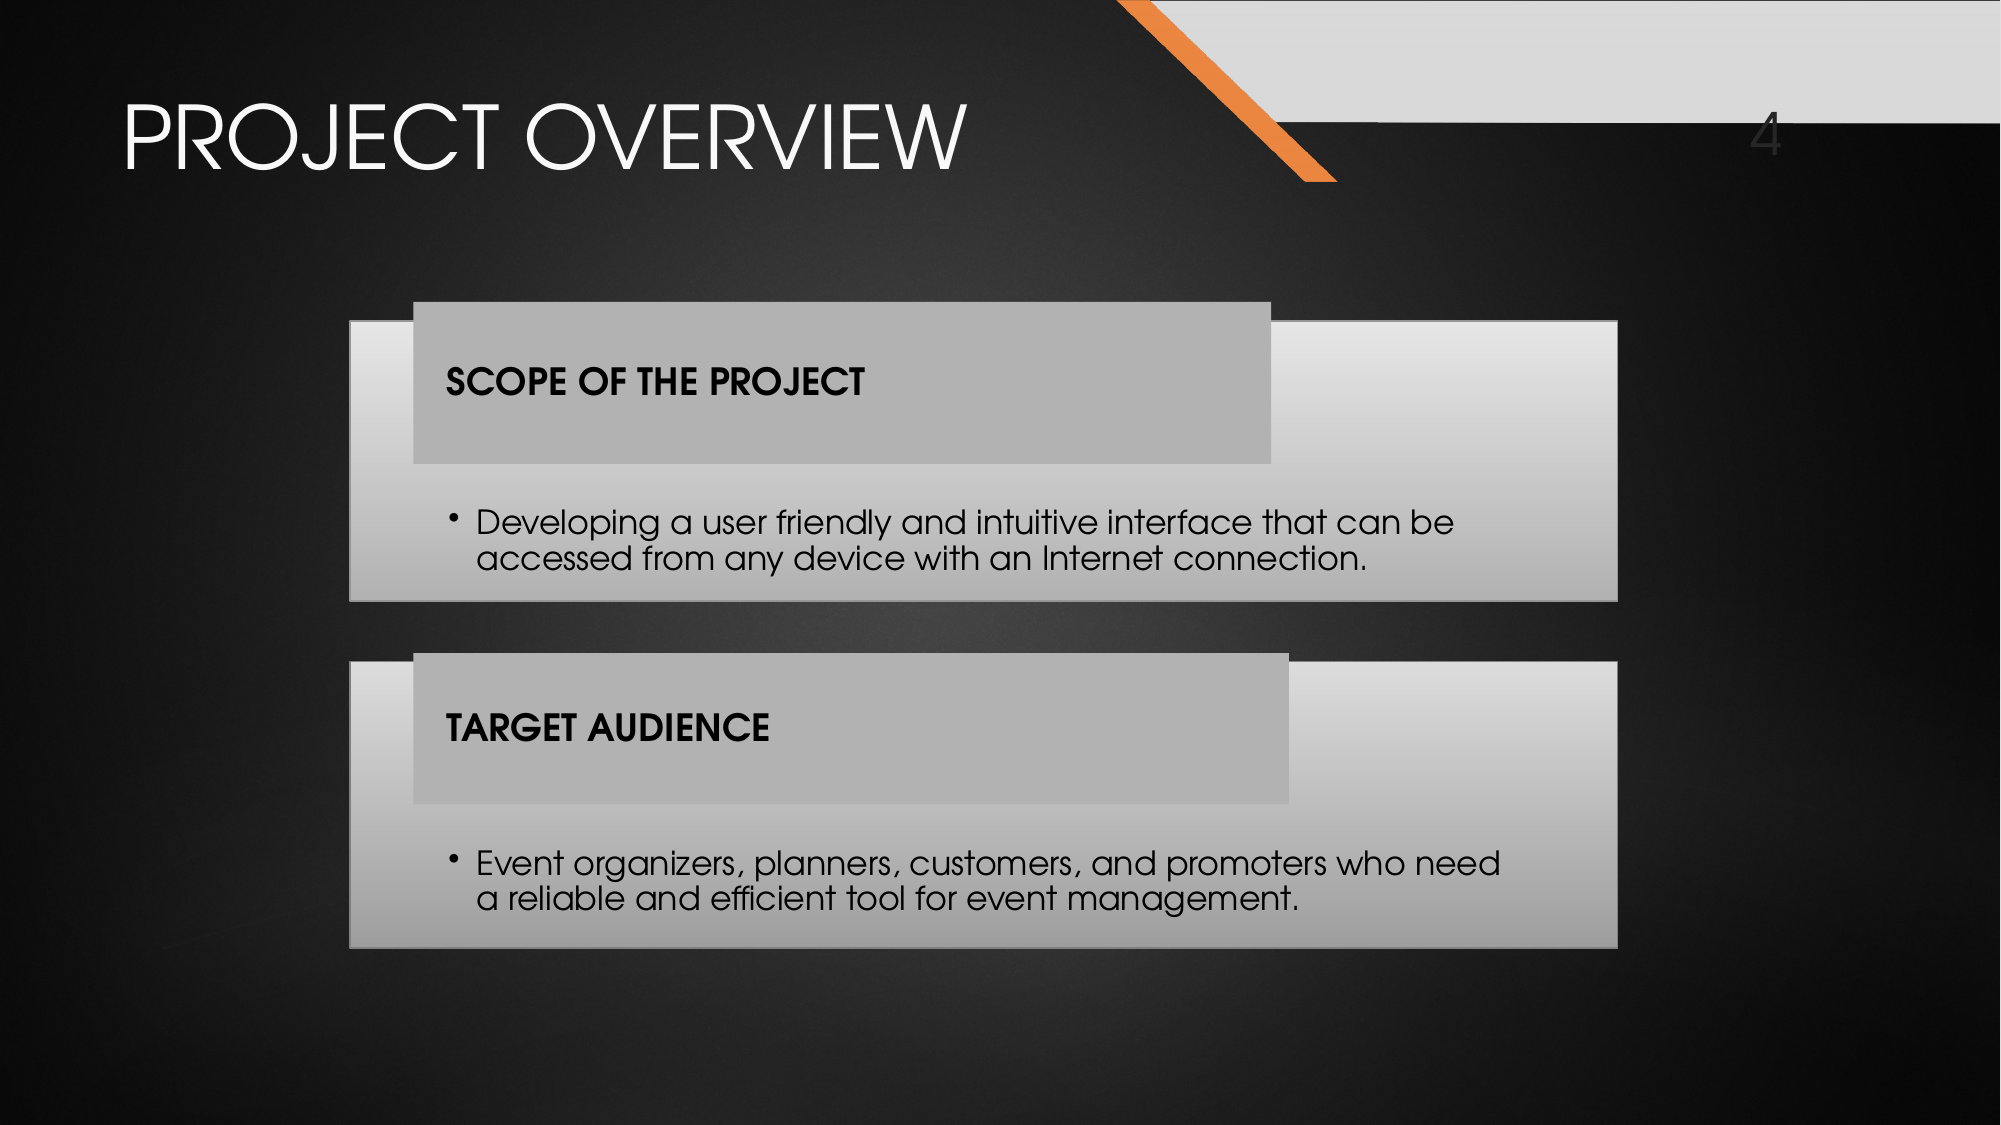

4
# PROJECT OVERVIEW
Developing a user friendly and intuitive interface that can be accessed from any device with an Internet connection.
SCOPE OF THE PROJECT
Event organizers, planners, customers, and promoters who need a reliable and efficient tool for event management.
TARGET AUDIENCE